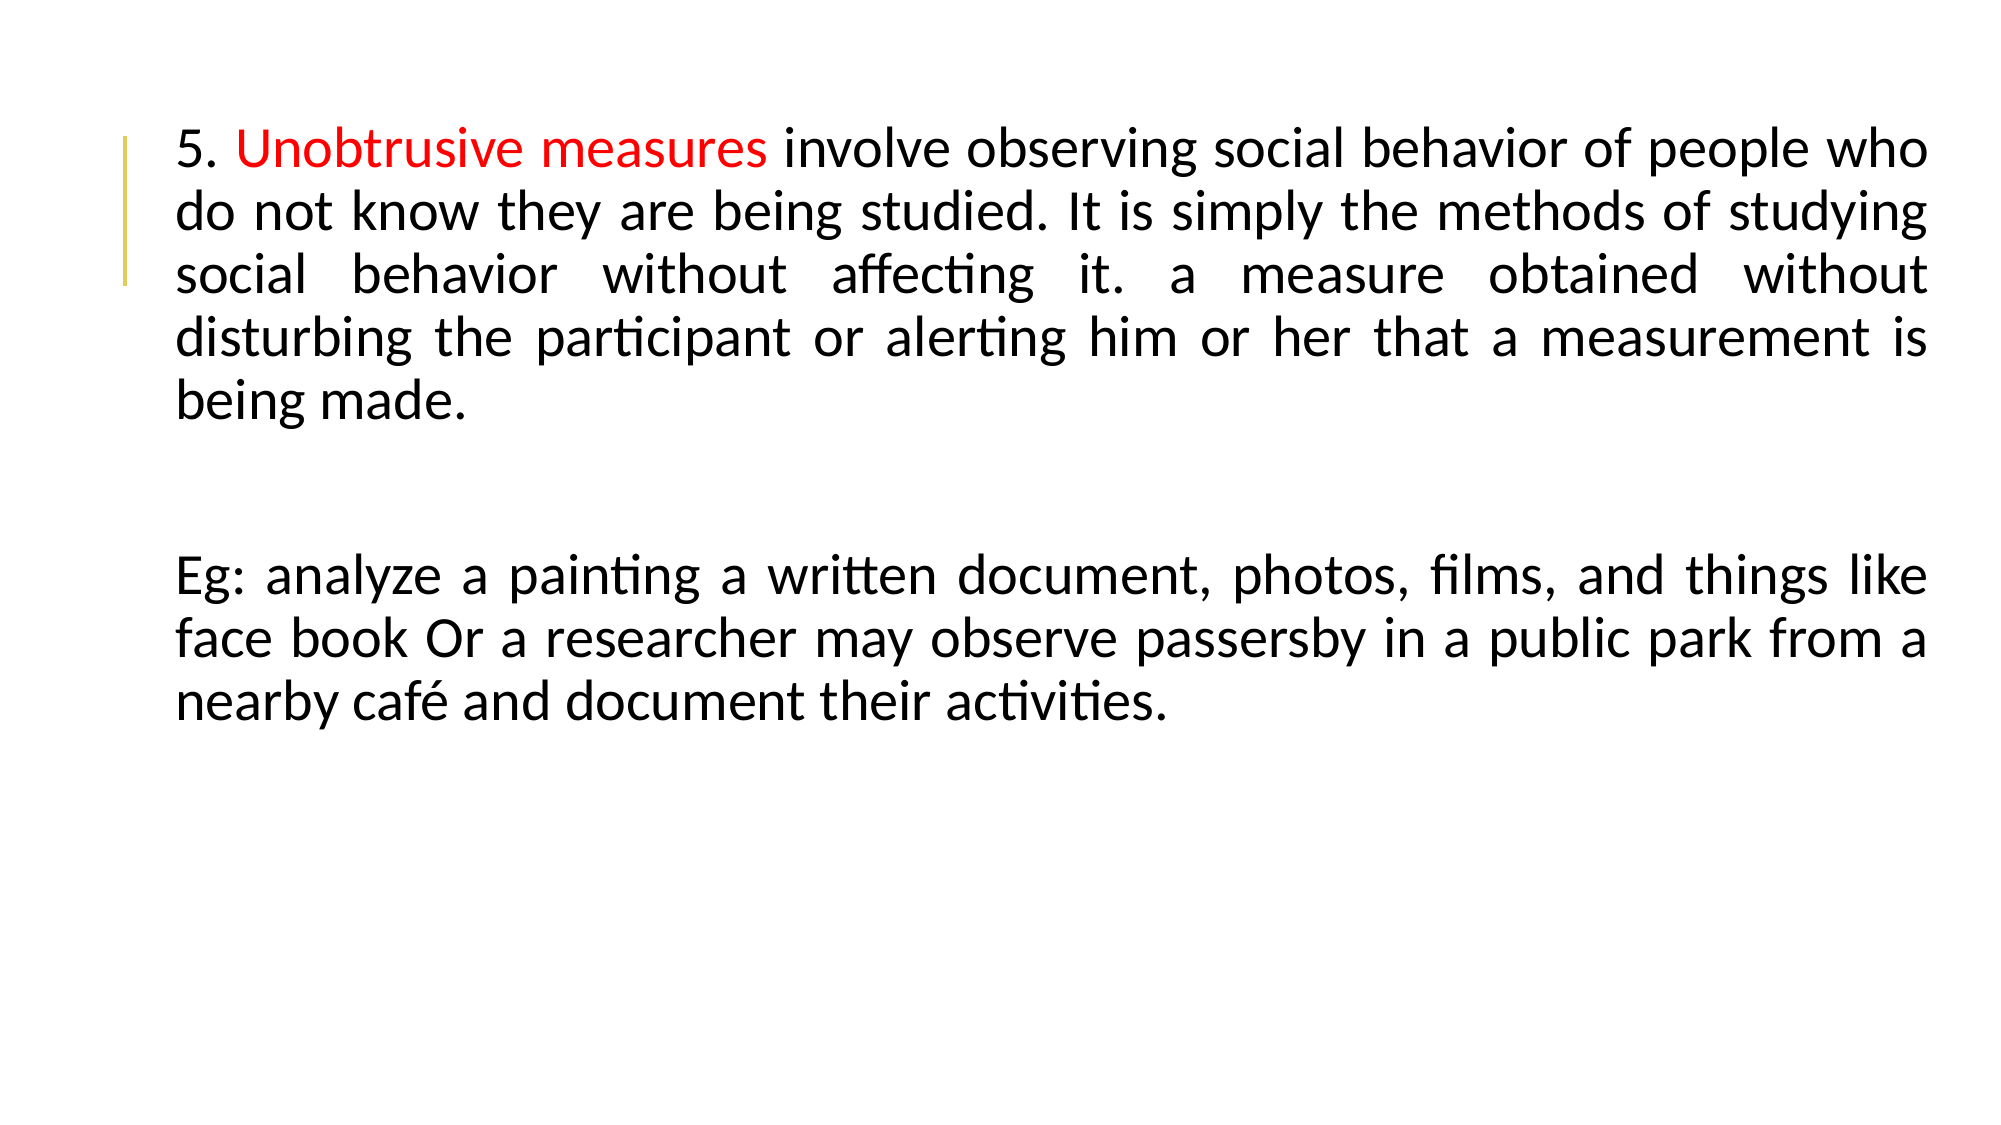

5. Unobtrusive measures involve observing social behavior of people who do not know they are being studied. It is simply the methods of studying social behavior without affecting it. a measure obtained without disturbing the participant or alerting him or her that a measurement is being made.

Eg: analyze a painting a written document, photos, films, and things like face book Or a researcher may observe passersby in a public park from a nearby café and document their activities.